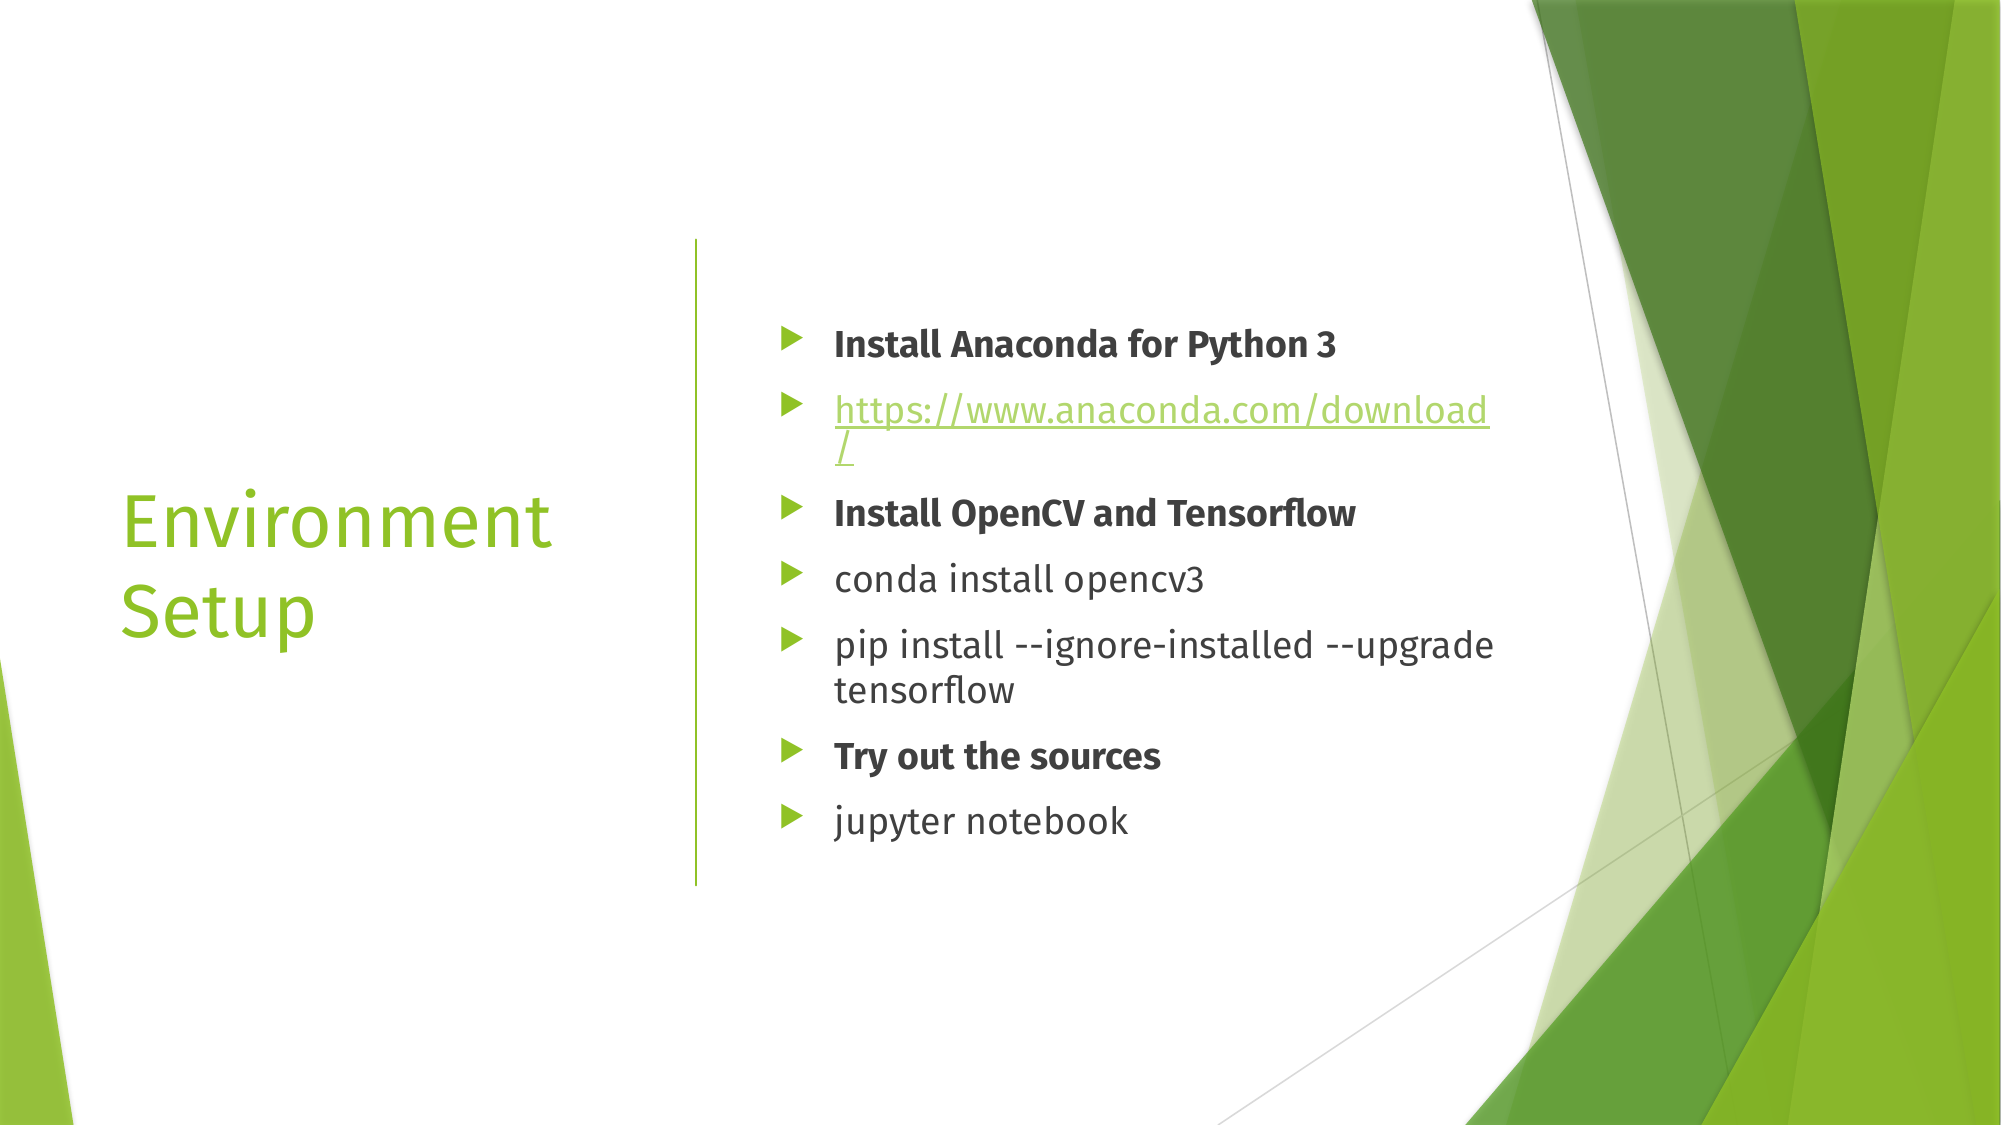

# Environment Setup
Install Anaconda for Python 3
https://www.anaconda.com/download/
Install OpenCV and Tensorflow
conda install opencv3
pip install --ignore-installed --upgrade tensorflow
Try out the sources
jupyter notebook